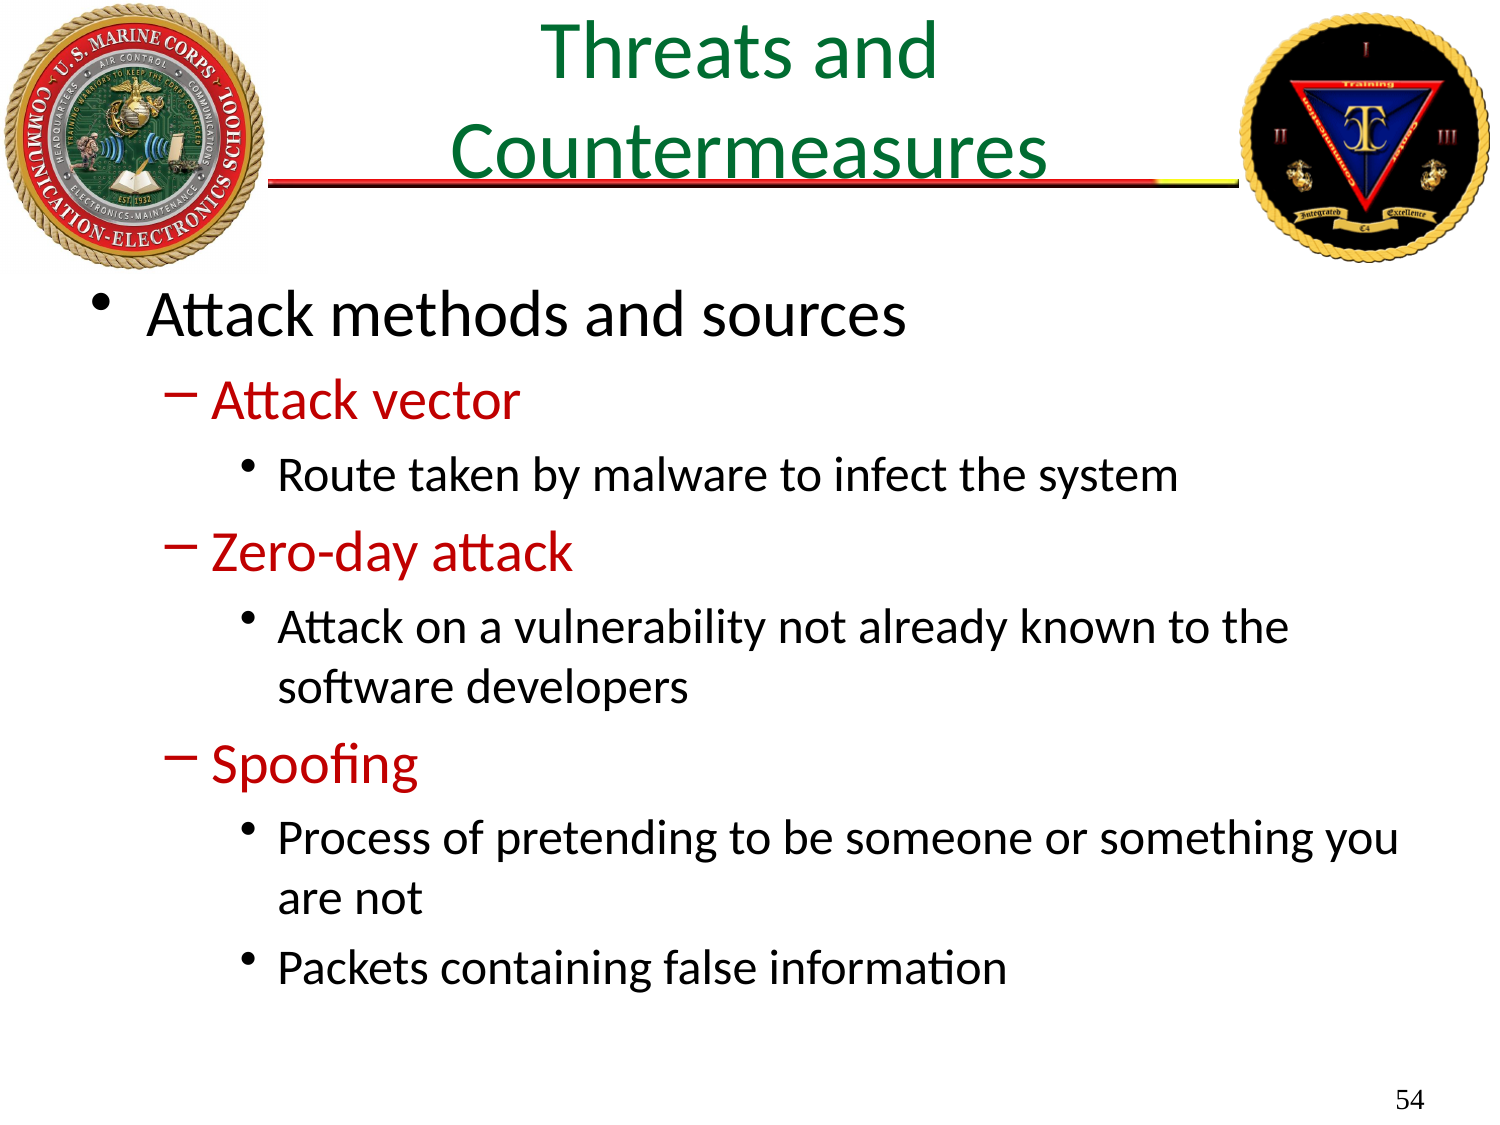

# Threats and Countermeasures
Attack methods and sources
Attack vector
Route taken by malware to infect the system
Zero-day attack
Attack on a vulnerability not already known to the software developers
Spoofing
Process of pretending to be someone or something you are not
Packets containing false information